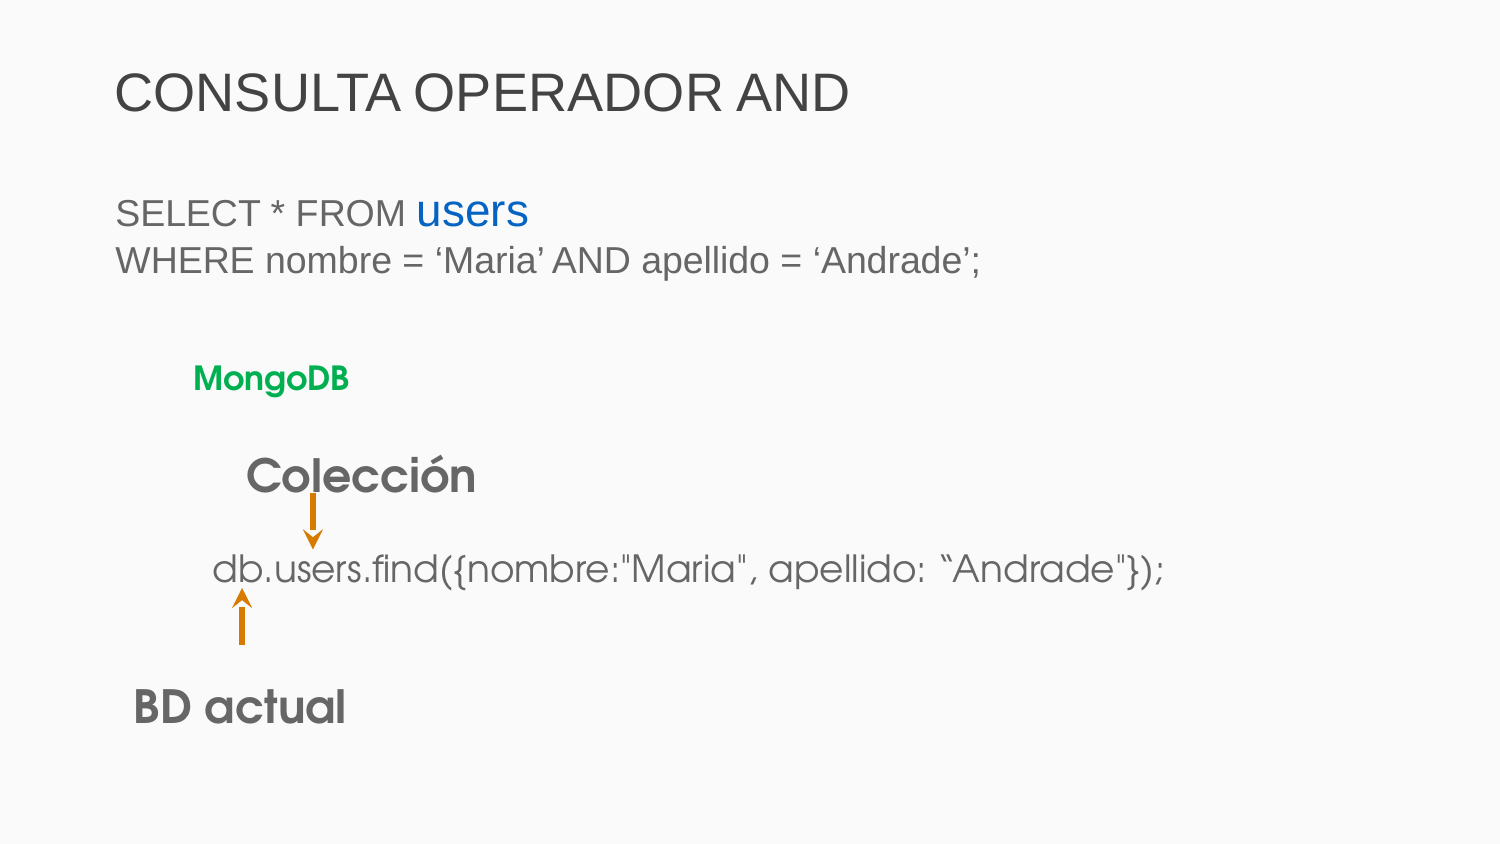

# CONSULTA OPERADOR AND
SELECT * FROM users
WHERE nombre = ‘Maria’ AND apellido = ‘Andrade’;
MongoDB
Colección
db.users.find({nombre:"Maria", apellido: “Andrade"});
BD actual